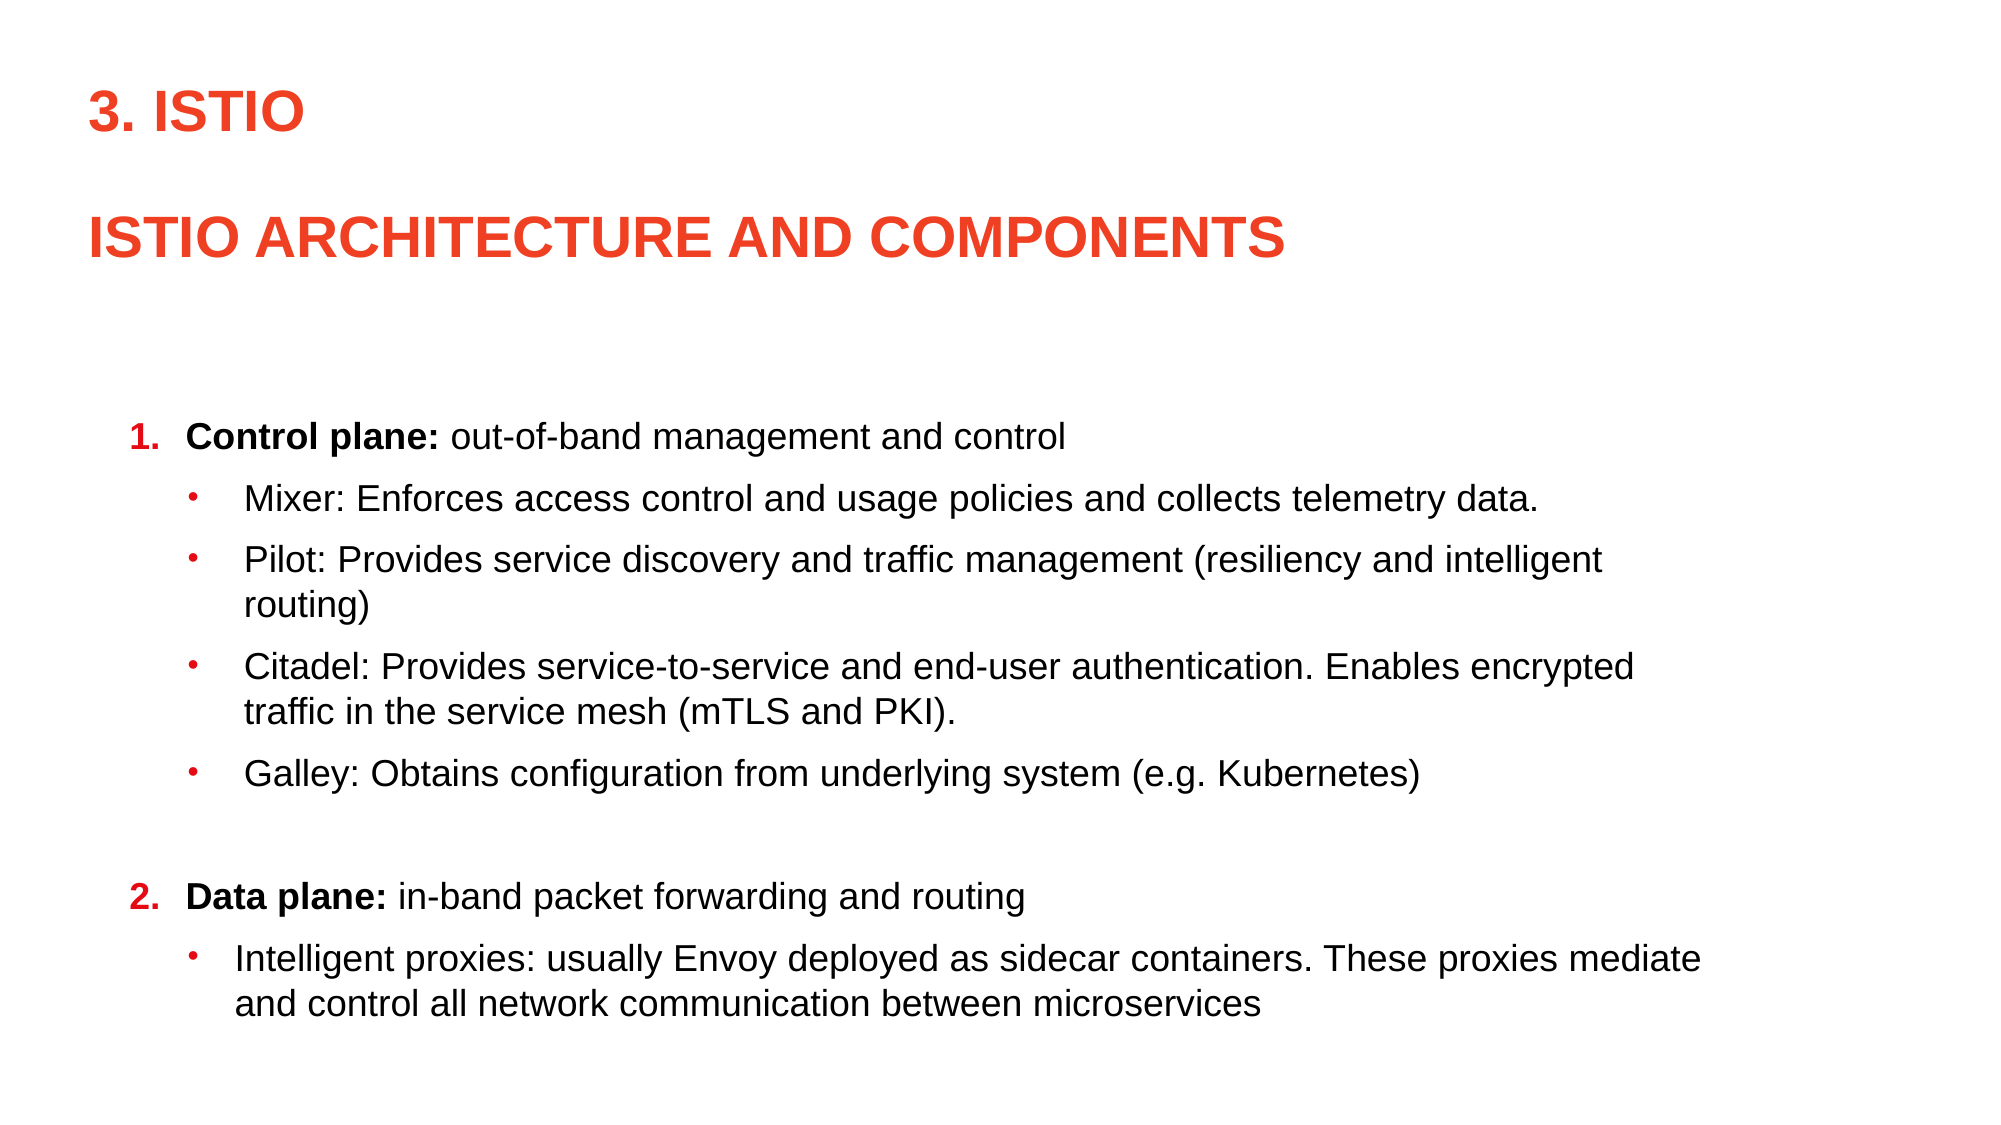

# 3. Istio Istio architecture and components

Control plane: out-of-band management and control
Mixer: Enforces access control and usage policies and collects telemetry data.
Pilot: Provides service discovery and traffic management (resiliency and intelligent routing)
Citadel: Provides service-to-service and end-user authentication. Enables encrypted traffic in the service mesh (mTLS and PKI).
Galley: Obtains configuration from underlying system (e.g. Kubernetes)

Data plane: in-band packet forwarding and routing
Intelligent proxies: usually Envoy deployed as sidecar containers. These proxies mediate and control all network communication between microservices